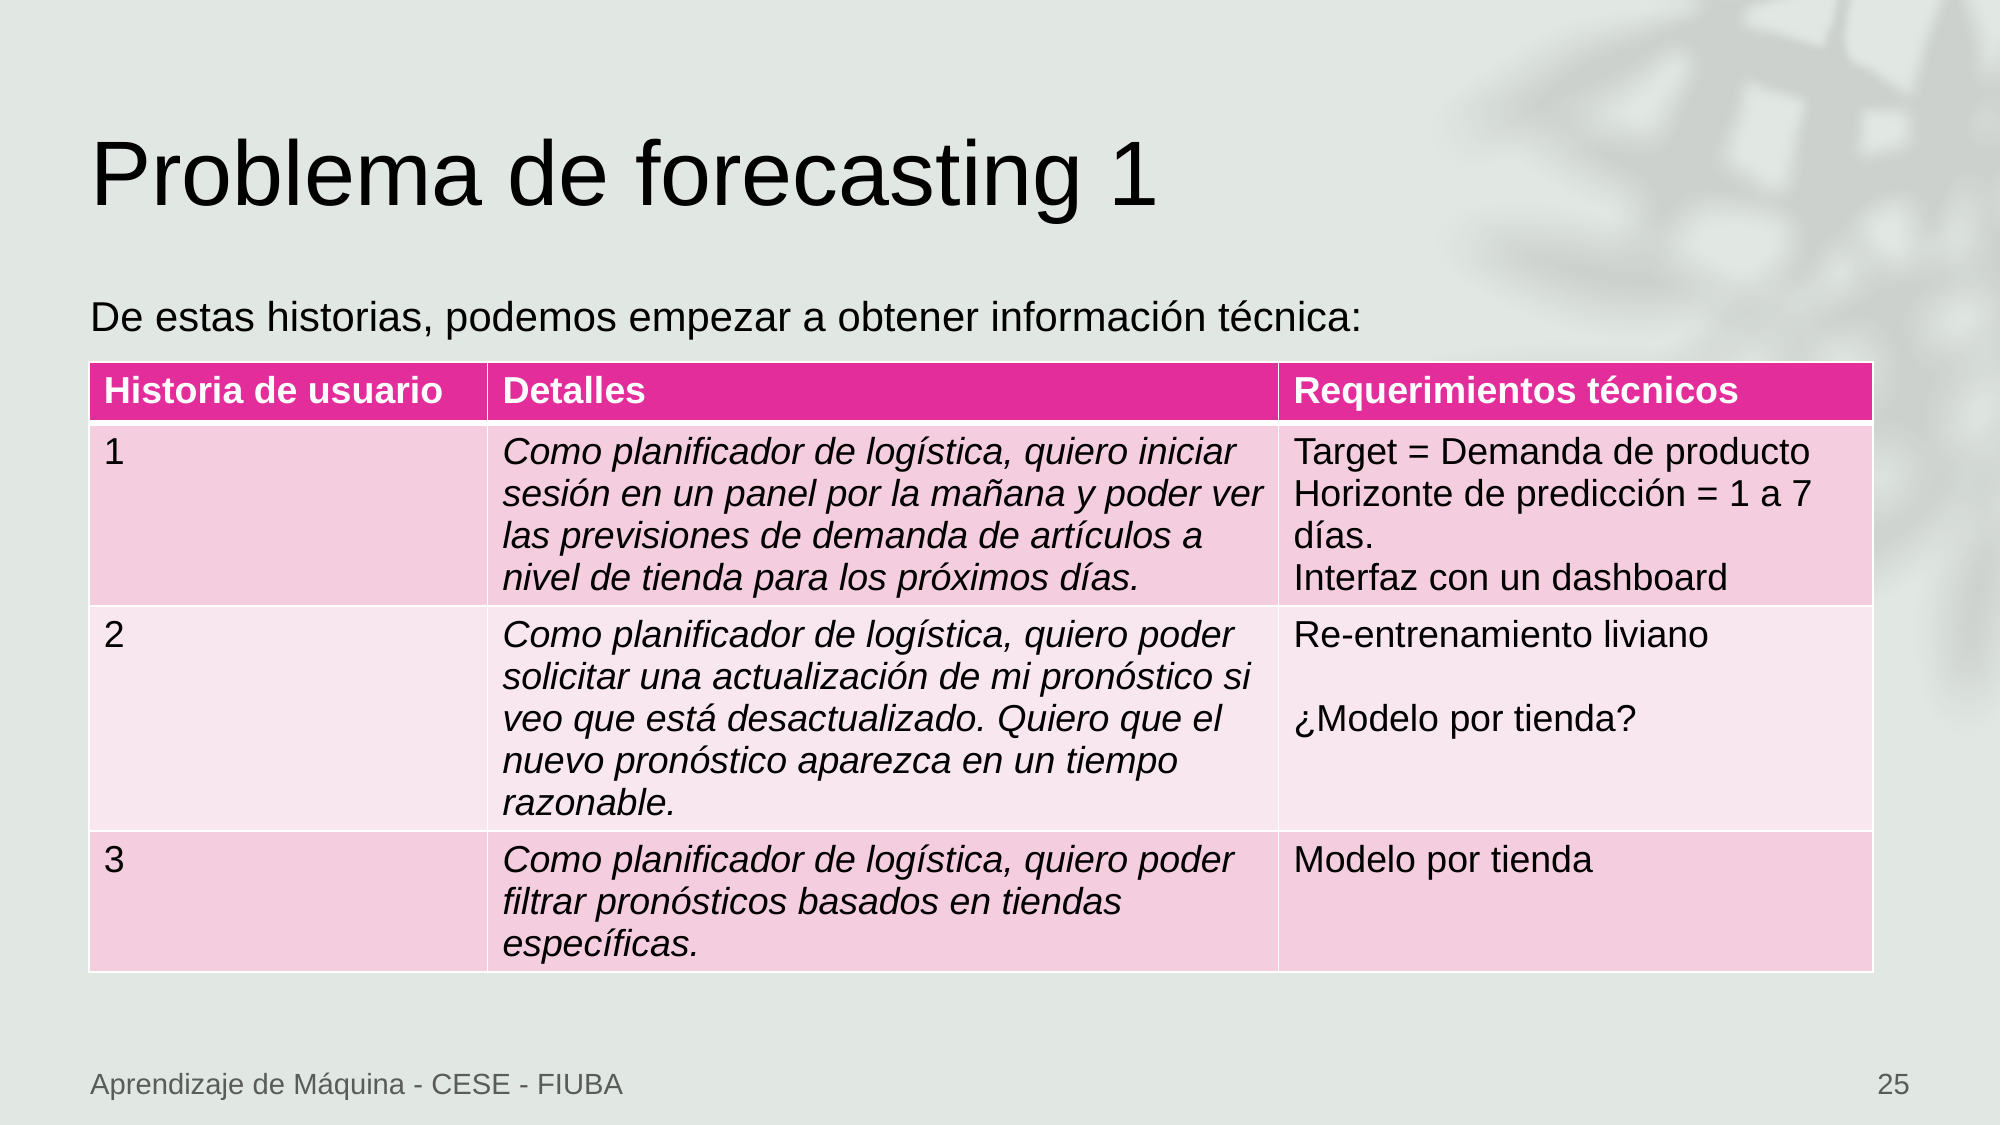

# Problema de forecasting 1
De estas historias, podemos empezar a obtener información técnica:
| Historia de usuario | Detalles | Requerimientos técnicos |
| --- | --- | --- |
| 1 | Como planificador de logística, quiero iniciar sesión en un panel por la mañana y poder ver las previsiones de demanda de artículos a nivel de tienda para los próximos días. | Target = Demanda de producto Horizonte de predicción = 1 a 7 días. Interfaz con un dashboard |
| 2 | Como planificador de logística, quiero poder solicitar una actualización de mi pronóstico si veo que está desactualizado. Quiero que el nuevo pronóstico aparezca en un tiempo razonable. | Re-entrenamiento liviano ¿Modelo por tienda? |
| 3 | Como planificador de logística, quiero poder filtrar pronósticos basados en tiendas específicas. | Modelo por tienda |
Aprendizaje de Máquina - CESE - FIUBA
25